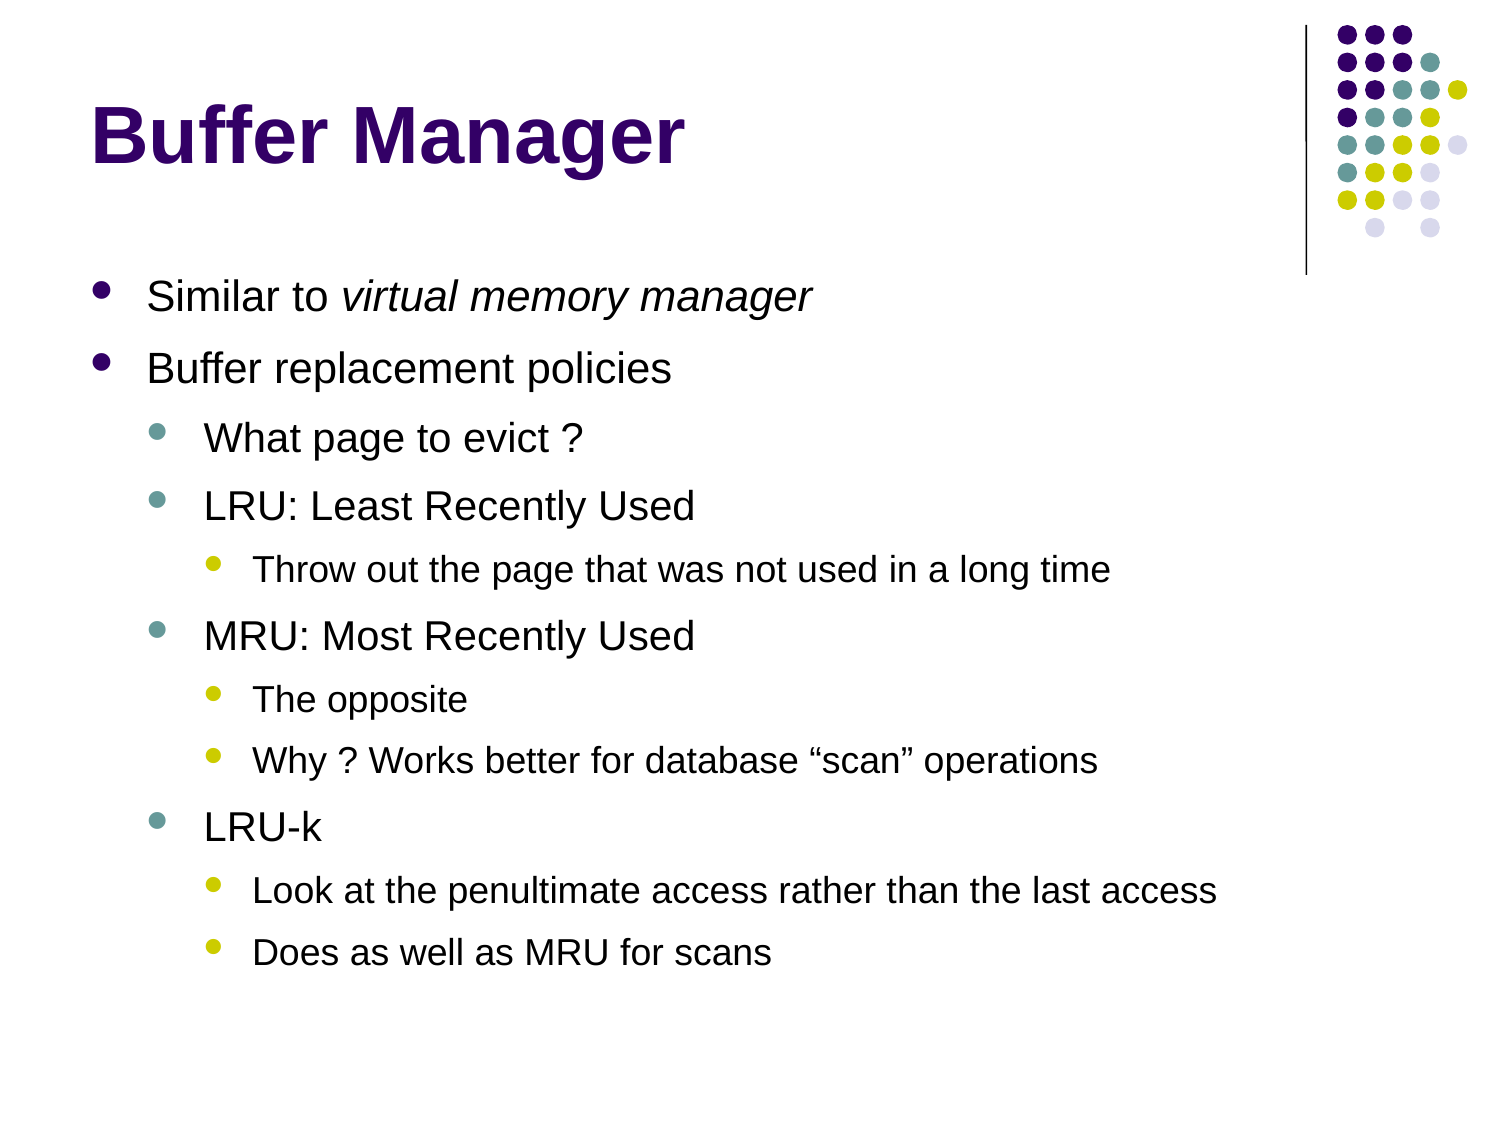

# Buffer Manager
Similar to virtual memory manager
Buffer replacement policies
What page to evict ?
LRU: Least Recently Used
Throw out the page that was not used in a long time
MRU: Most Recently Used
The opposite
Why ? Works better for database “scan” operations
LRU-k
Look at the penultimate access rather than the last access
Does as well as MRU for scans